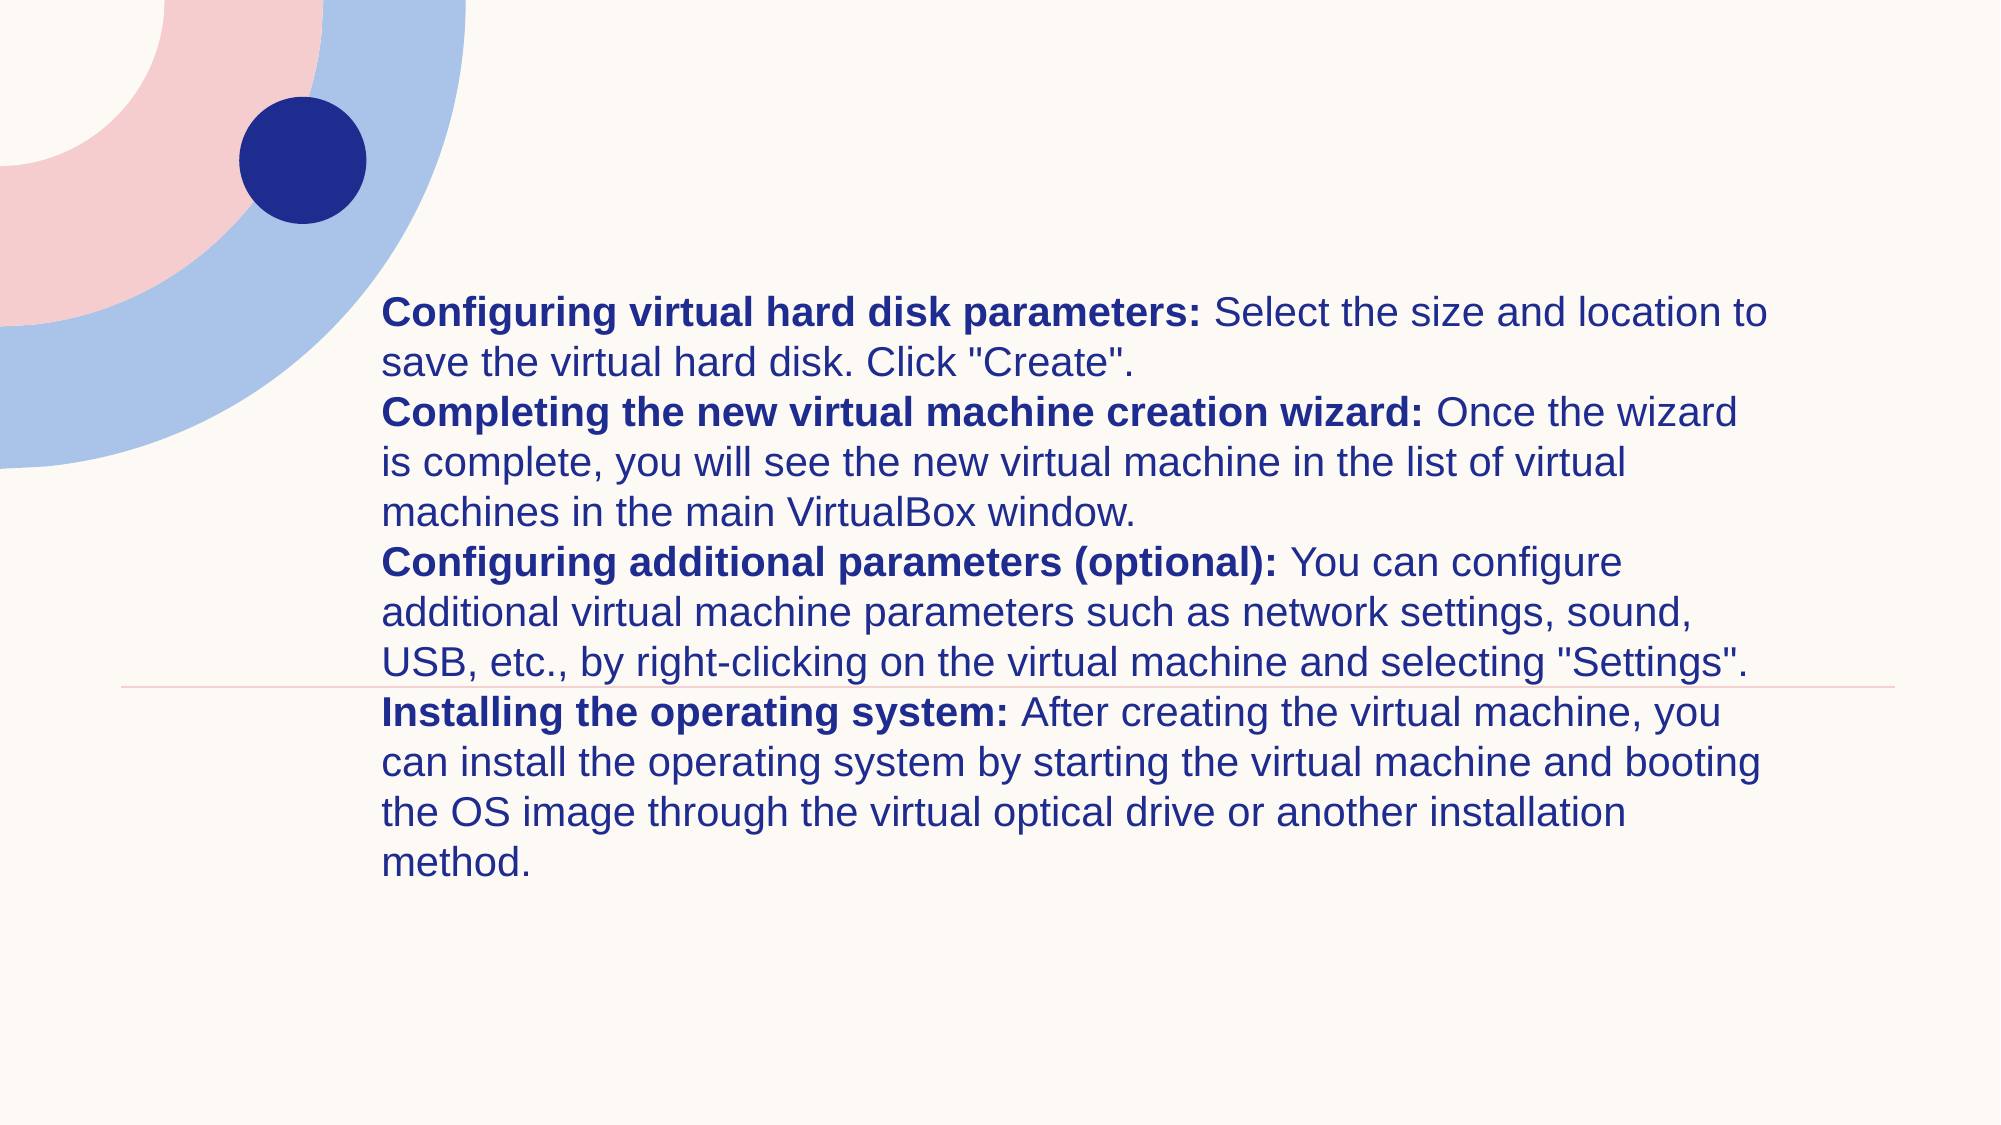

Configuring virtual hard disk parameters: Select the size and location to save the virtual hard disk. Click "Create".
Completing the new virtual machine creation wizard: Once the wizard is complete, you will see the new virtual machine in the list of virtual machines in the main VirtualBox window.
Configuring additional parameters (optional): You can configure additional virtual machine parameters such as network settings, sound, USB, etc., by right-clicking on the virtual machine and selecting "Settings".
Installing the operating system: After creating the virtual machine, you can install the operating system by starting the virtual machine and booting the OS image through the virtual optical drive or another installation method.